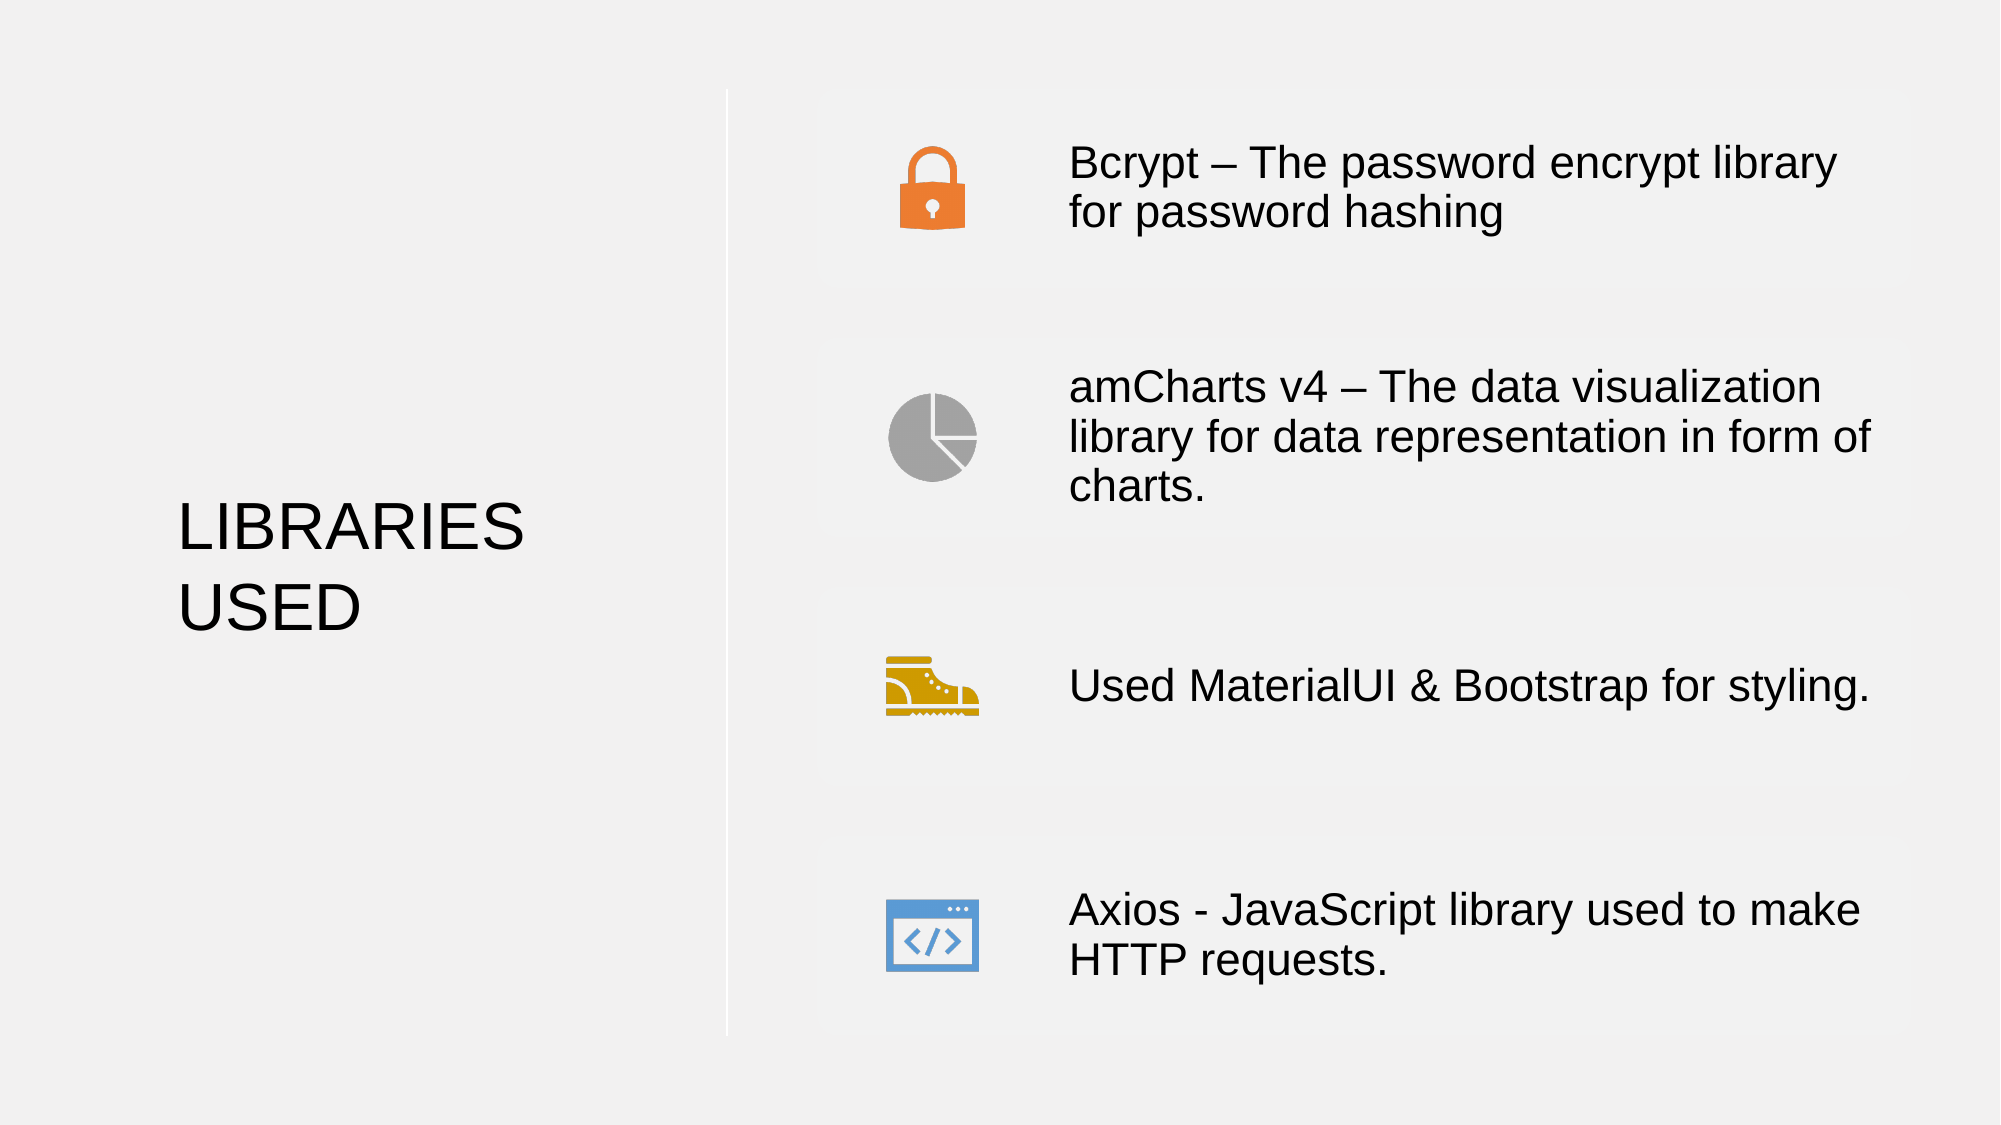

Bcrypt – The password encrypt library for password hashing
amCharts v4 – The data visualization library for data representation in form of charts.
Used MaterialUI & Bootstrap for styling.
Axios - JavaScript library used to make HTTP requests.
# LIBRARIES USED